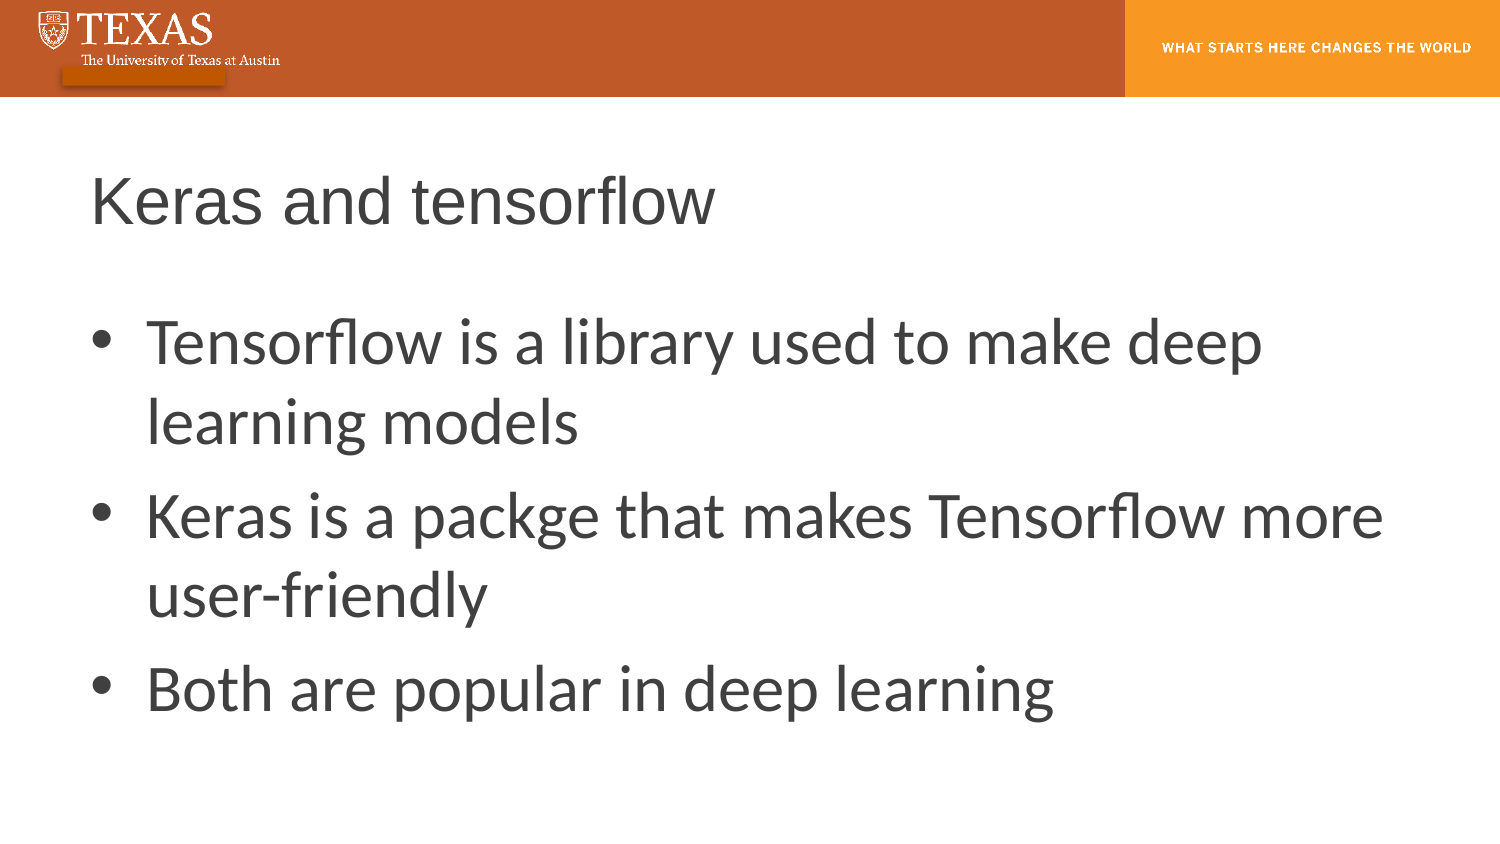

# Keras and tensorflow
Tensorflow is a library used to make deep learning models
Keras is a packge that makes Tensorflow more user-friendly
Both are popular in deep learning